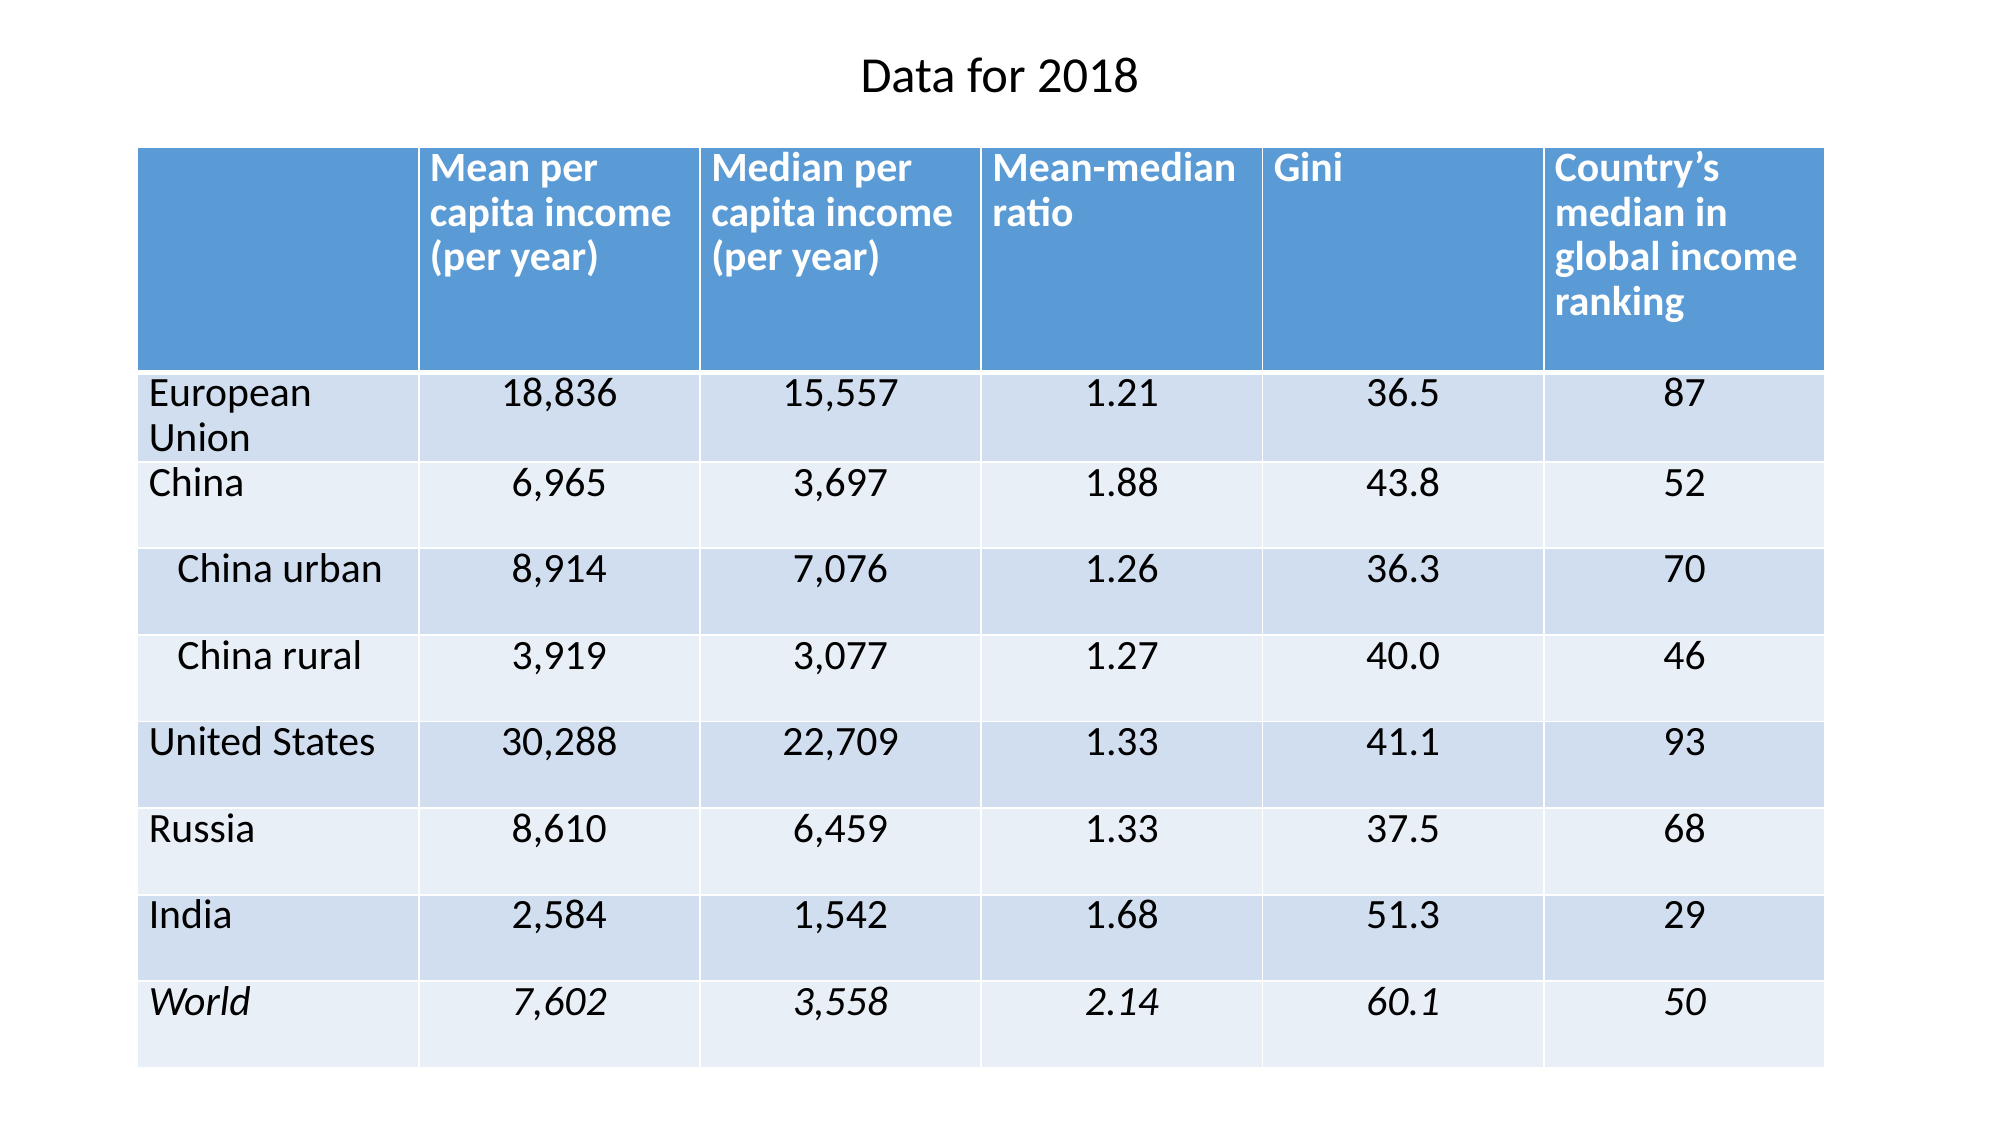

# Data for 2018
|  | Mean per capita income (per year) | Median per capita income (per year) | Mean-median ratio | Gini | Country’s median in global income ranking |
| --- | --- | --- | --- | --- | --- |
| European Union | 18,836 | 15,557 | 1.21 | 36.5 | 87 |
| China | 6,965 | 3,697 | 1.88 | 43.8 | 52 |
| China urban | 8,914 | 7,076 | 1.26 | 36.3 | 70 |
| China rural | 3,919 | 3,077 | 1.27 | 40.0 | 46 |
| United States | 30,288 | 22,709 | 1.33 | 41.1 | 93 |
| Russia | 8,610 | 6,459 | 1.33 | 37.5 | 68 |
| India | 2,584 | 1,542 | 1.68 | 51.3 | 29 |
| World | 7,602 | 3,558 | 2.14 | 60.1 | 50 |